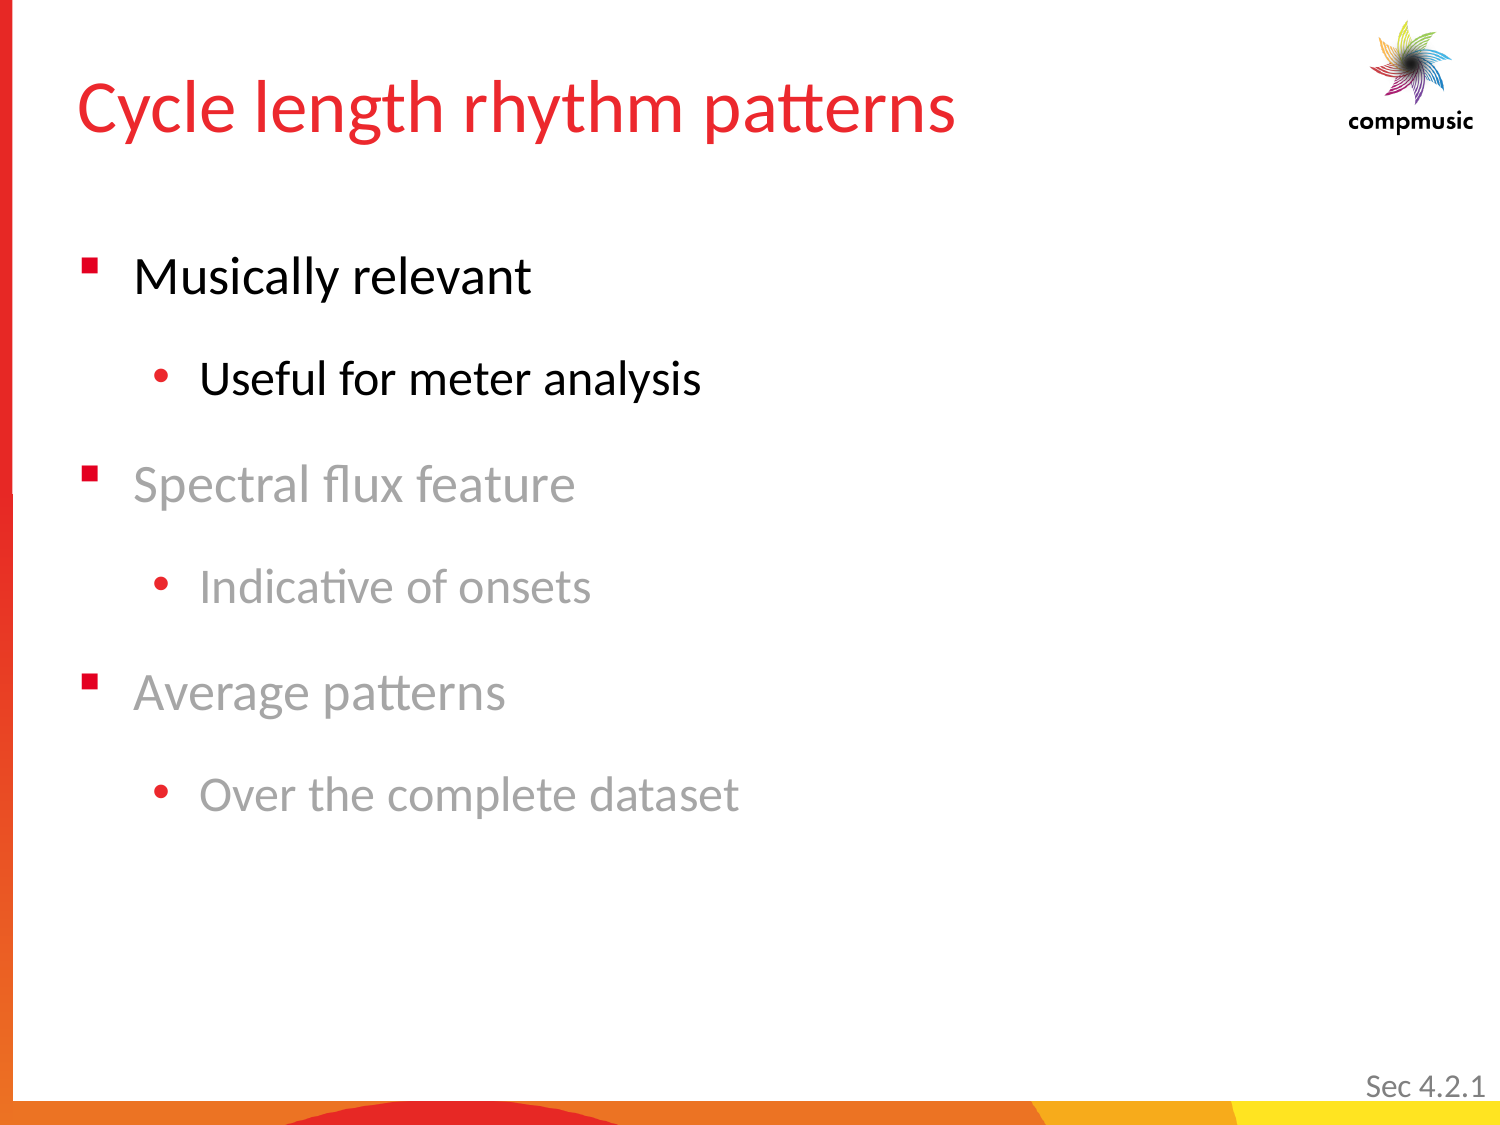

# Cycle length rhythm patterns
Musically relevant
Useful for meter analysis
Spectral flux feature
Indicative of onsets
Average patterns
Over the complete dataset
Sec 4.2.1